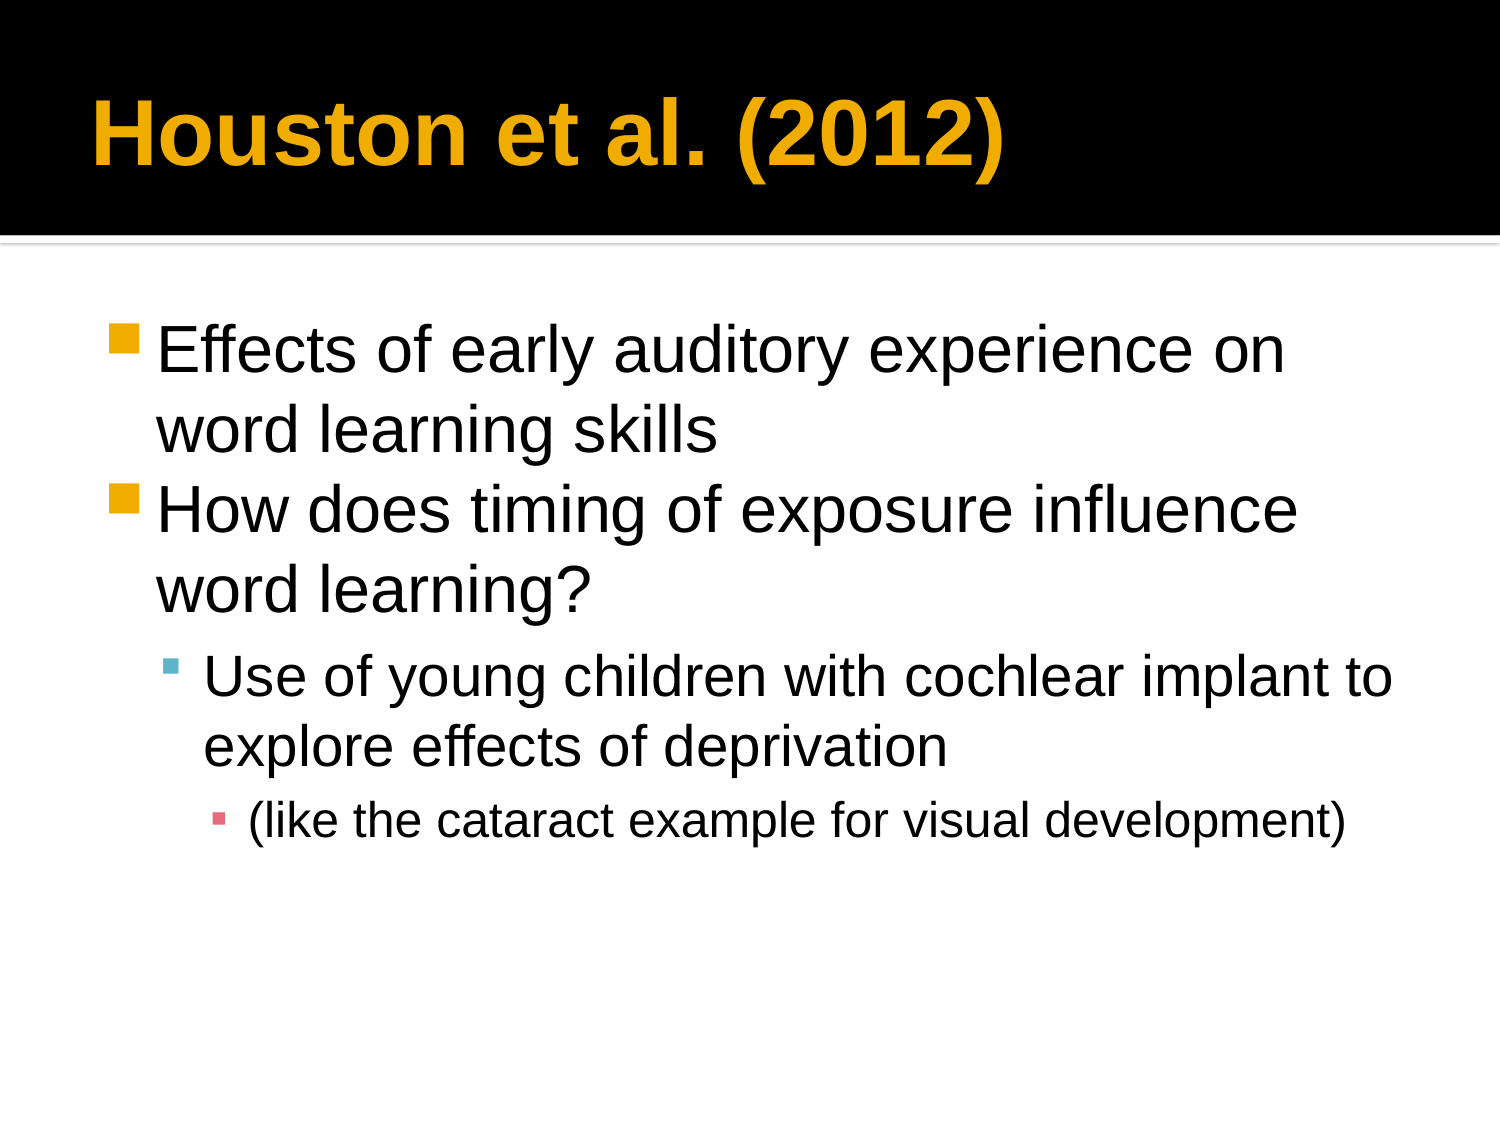

# Houston et al. (2012)
Effects of early auditory experience on word learning skills
How does timing of exposure influence word learning?
Use of young children with cochlear implant to explore effects of deprivation
(like the cataract example for visual development)